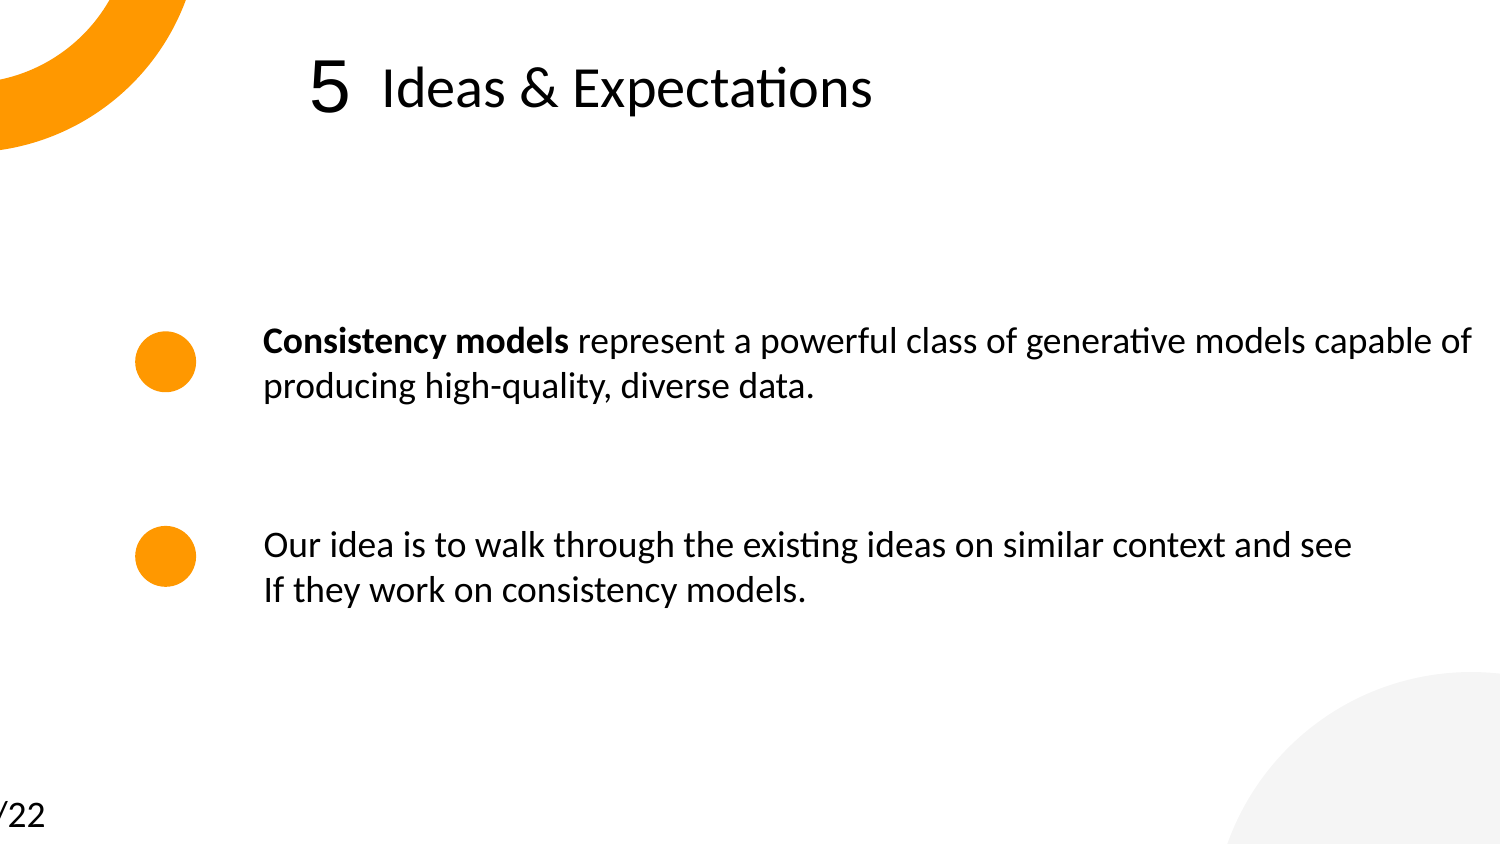

5
Ideas & Expectations

Consistency models represent a powerful class of generative models capable of
producing high-quality, diverse data.

Our idea is to walk through the existing ideas on similar context and see
If they work on consistency models.

20/22